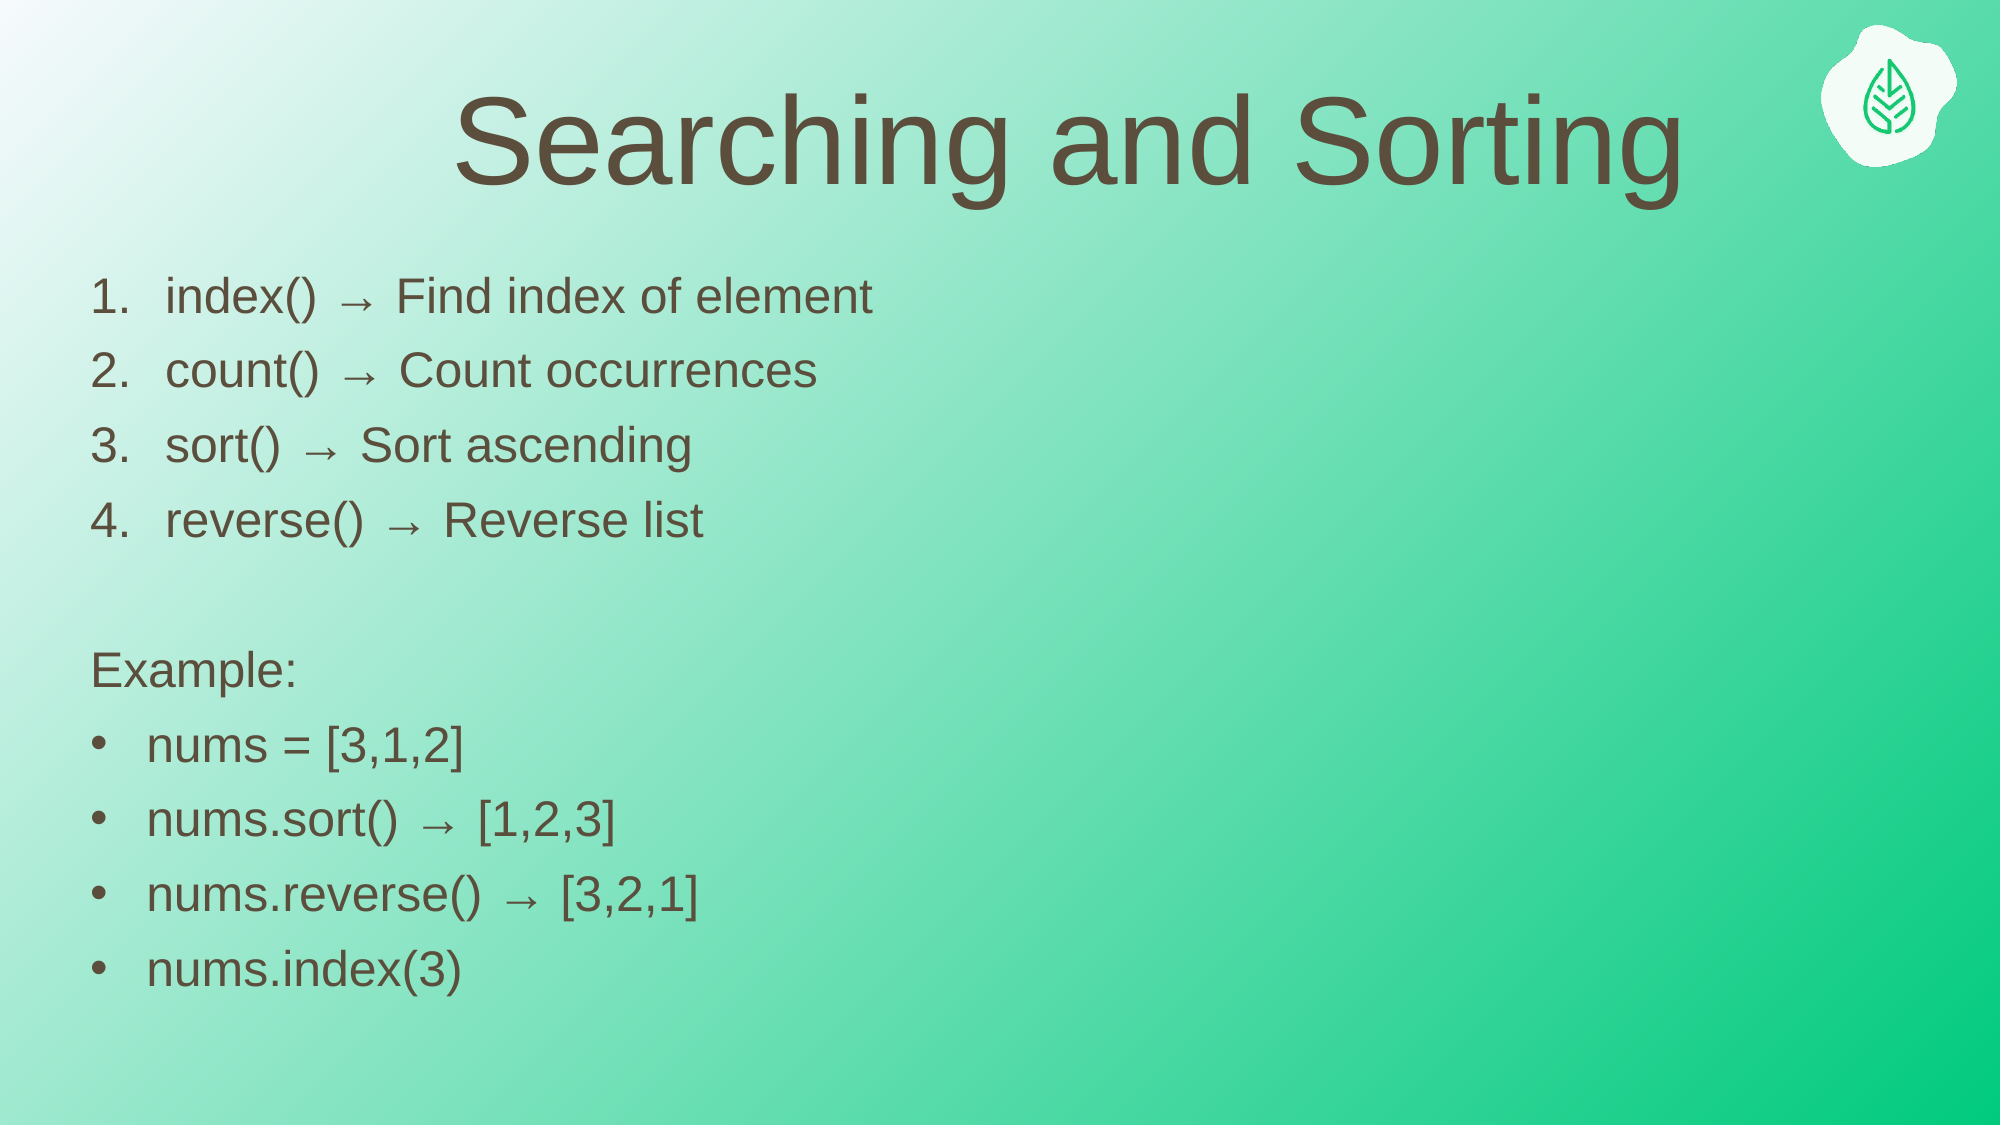

Searching and Sorting
index() → Find index of element
count() → Count occurrences
sort() → Sort ascending
reverse() → Reverse list

Example:
nums = [3,1,2]
nums.sort() → [1,2,3]
nums.reverse() → [3,2,1]
nums.index(3)